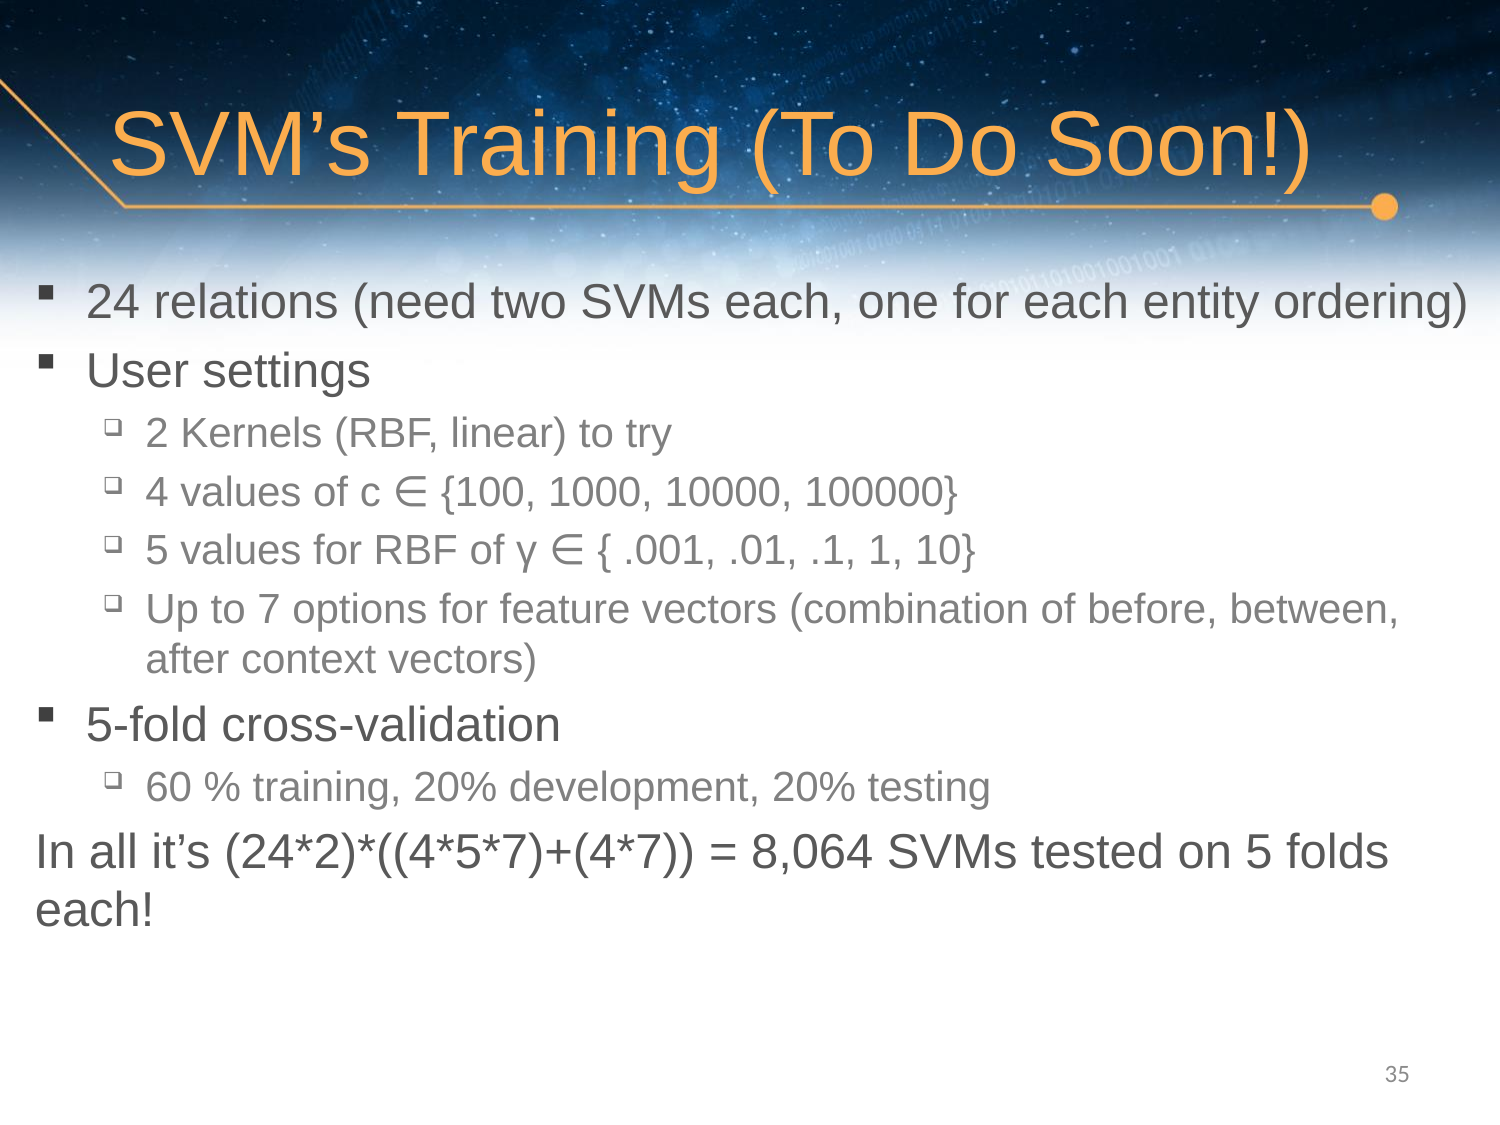

# SVM’s Training (To Do Soon!)
24 relations (need two SVMs each, one for each entity ordering)
User settings
2 Kernels (RBF, linear) to try
4 values of c ∈ {100, 1000, 10000, 100000}
5 values for RBF of γ ∈ { .001, .01, .1, 1, 10}
Up to 7 options for feature vectors (combination of before, between, after context vectors)
5-fold cross-validation
60 % training, 20% development, 20% testing
In all it’s (24*2)*((4*5*7)+(4*7)) = 8,064 SVMs tested on 5 folds each!
35